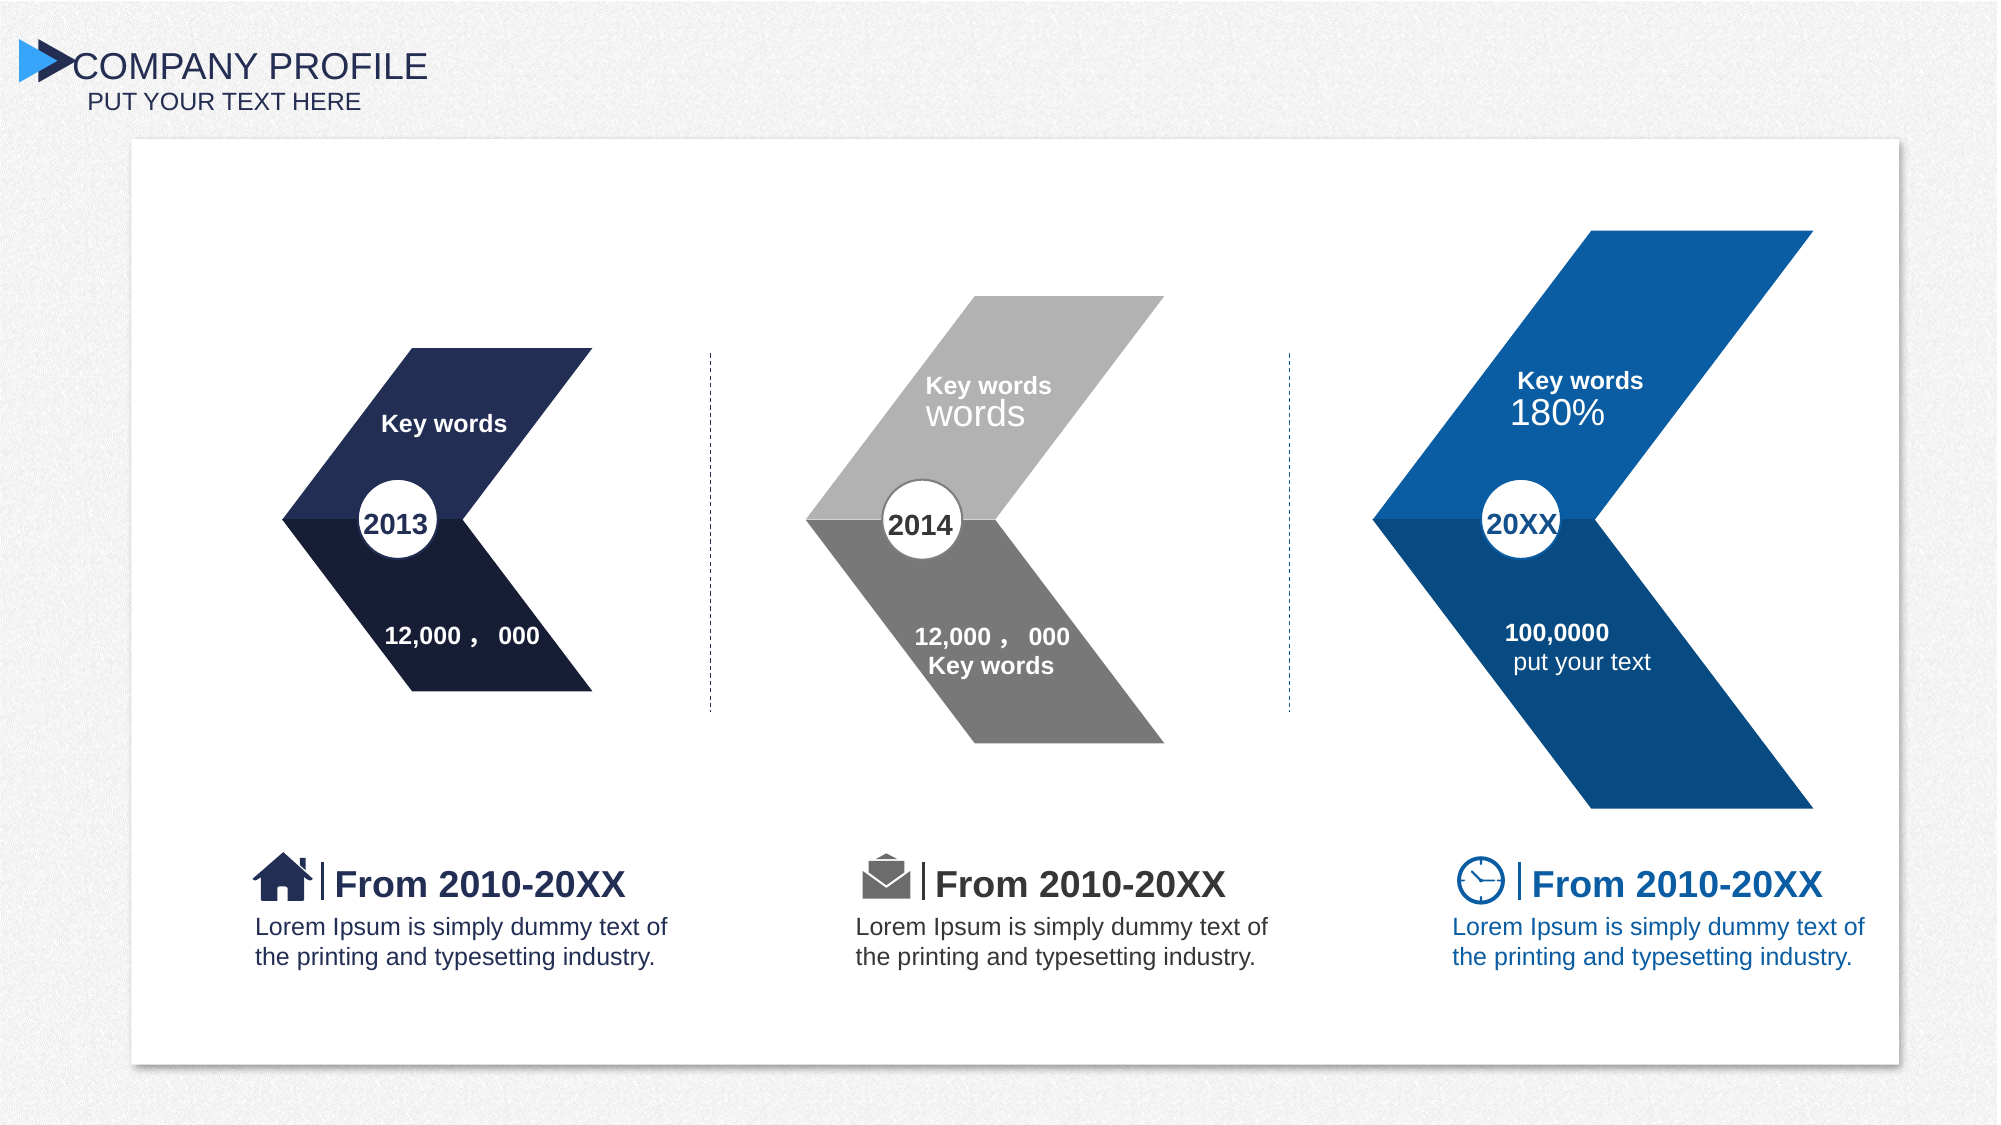

COMPANY PROFILE
PUT YOUR TEXT HERE

Key words
180%

20XX
100,0000
put your text

Key words
words

2014
12,000，000
Key words

Key words

2013
12,000，000

From 2010-20XX
Lorem Ipsum is simply dummy text of the printing and typesetting industry.
From 2010-20XX

Lorem Ipsum is simply dummy text of the printing and typesetting industry.
From 2010-20XX

Lorem Ipsum is simply dummy text of the printing and typesetting industry.